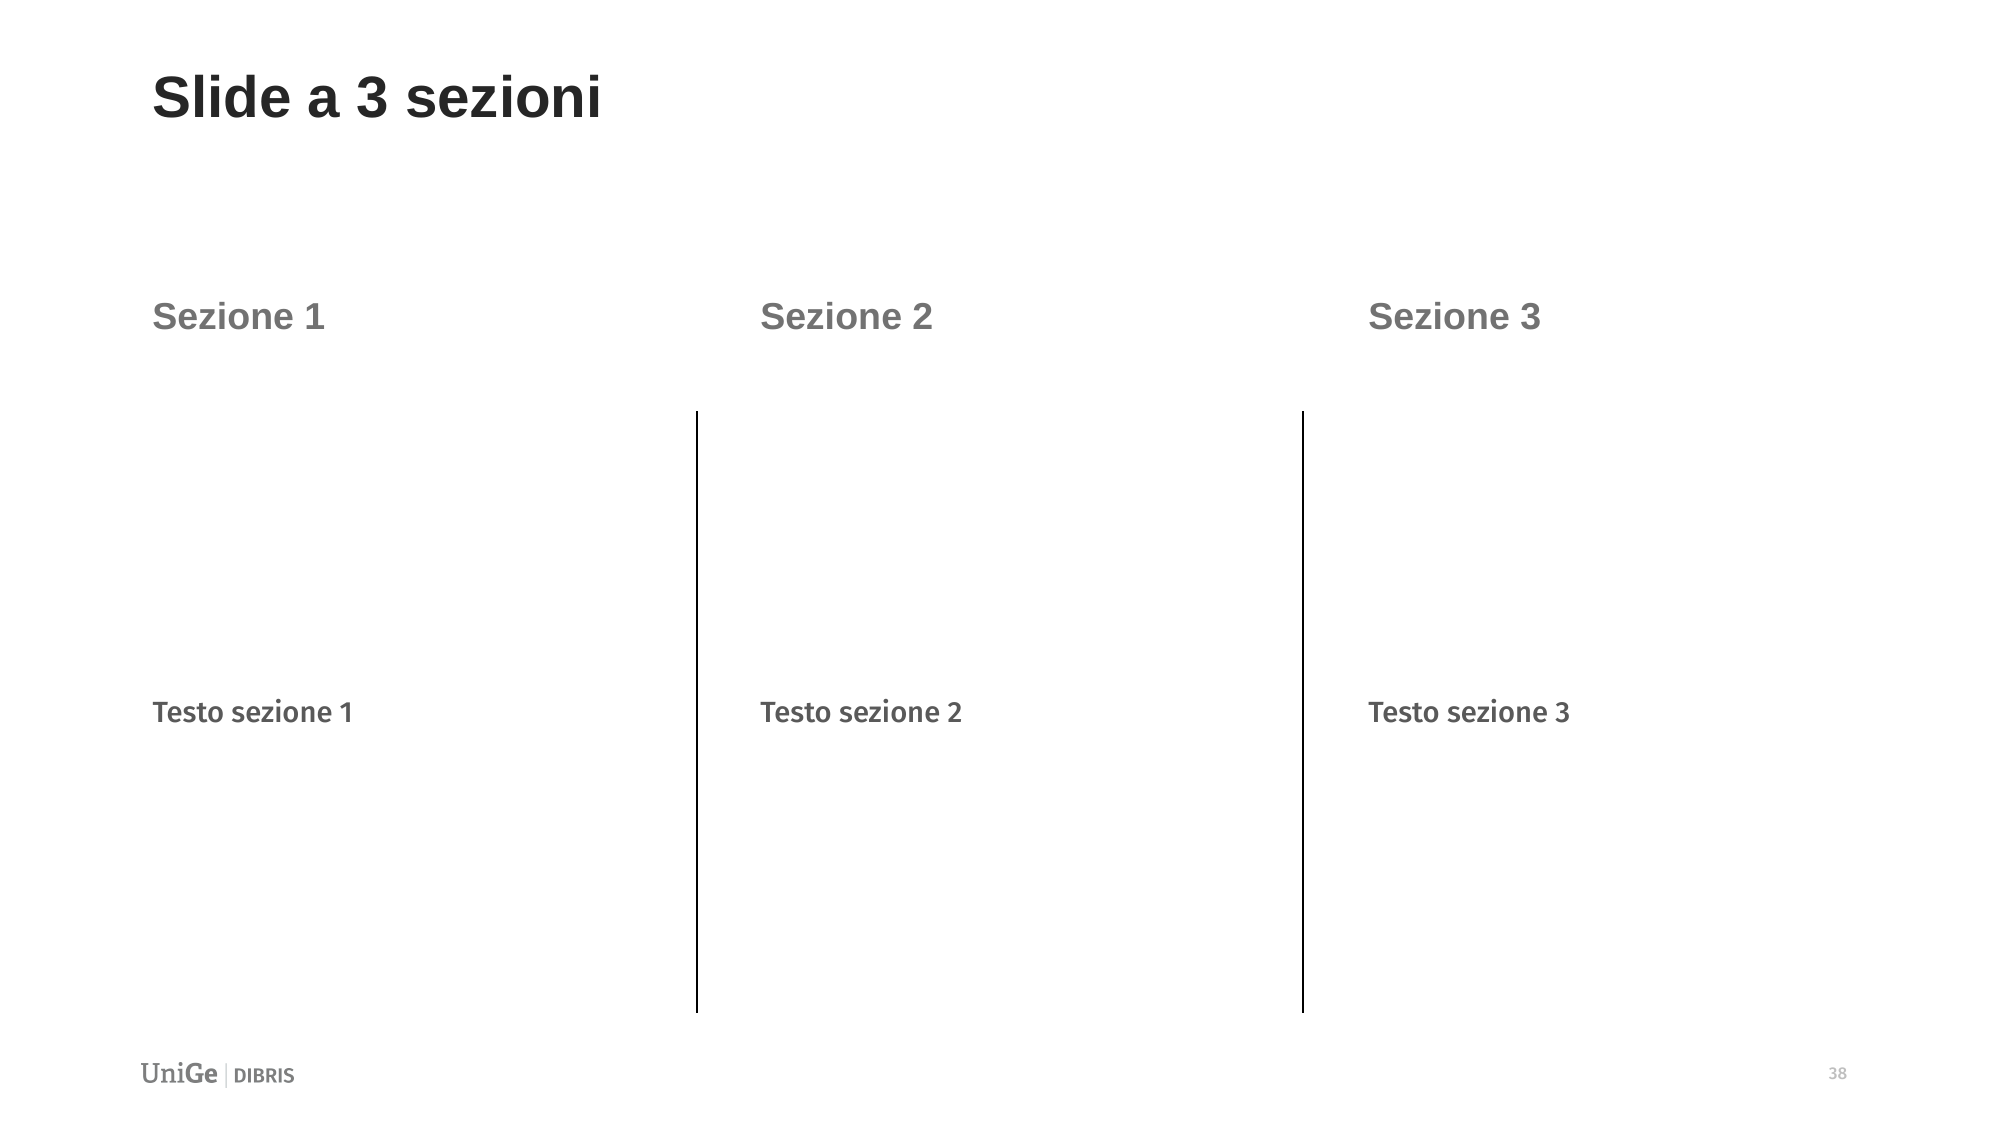

# Slide a 3 sezioni
Sezione 2
Sezione 3
Sezione 1
Testo sezione 1
Testo sezione 2
Testo sezione 3
38